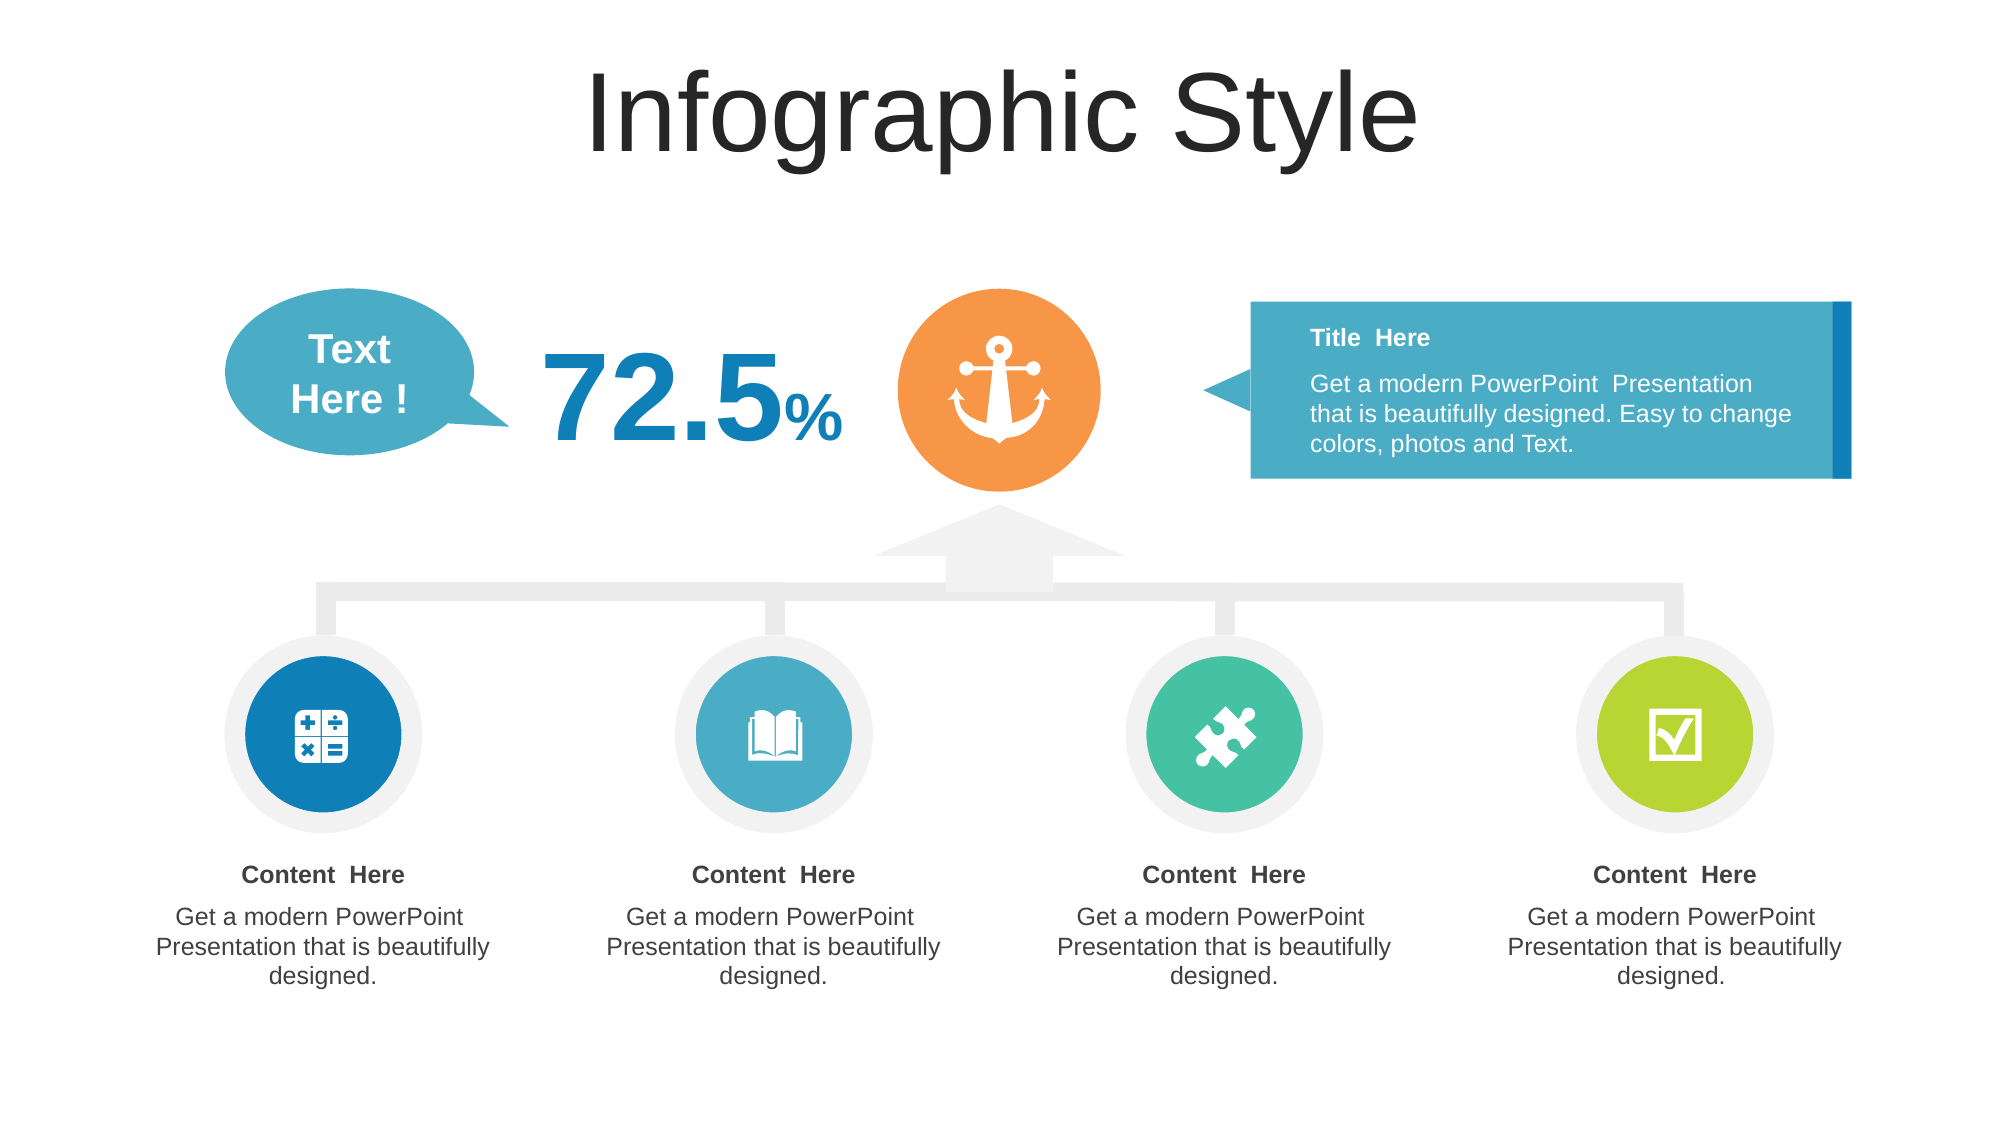

Infographic Style

72.5%
Text Here !
Title  Here
Get a modern PowerPoint  Presentation that is beautifully designed. Easy to change colors, photos and Text.

Content  Here
Get a modern PowerPoint  Presentation that is beautifully designed.
Content  Here
Get a modern PowerPoint  Presentation that is beautifully designed.
Content  Here
Get a modern PowerPoint  Presentation that is beautifully designed.
Content  Here
Get a modern PowerPoint  Presentation that is beautifully designed.